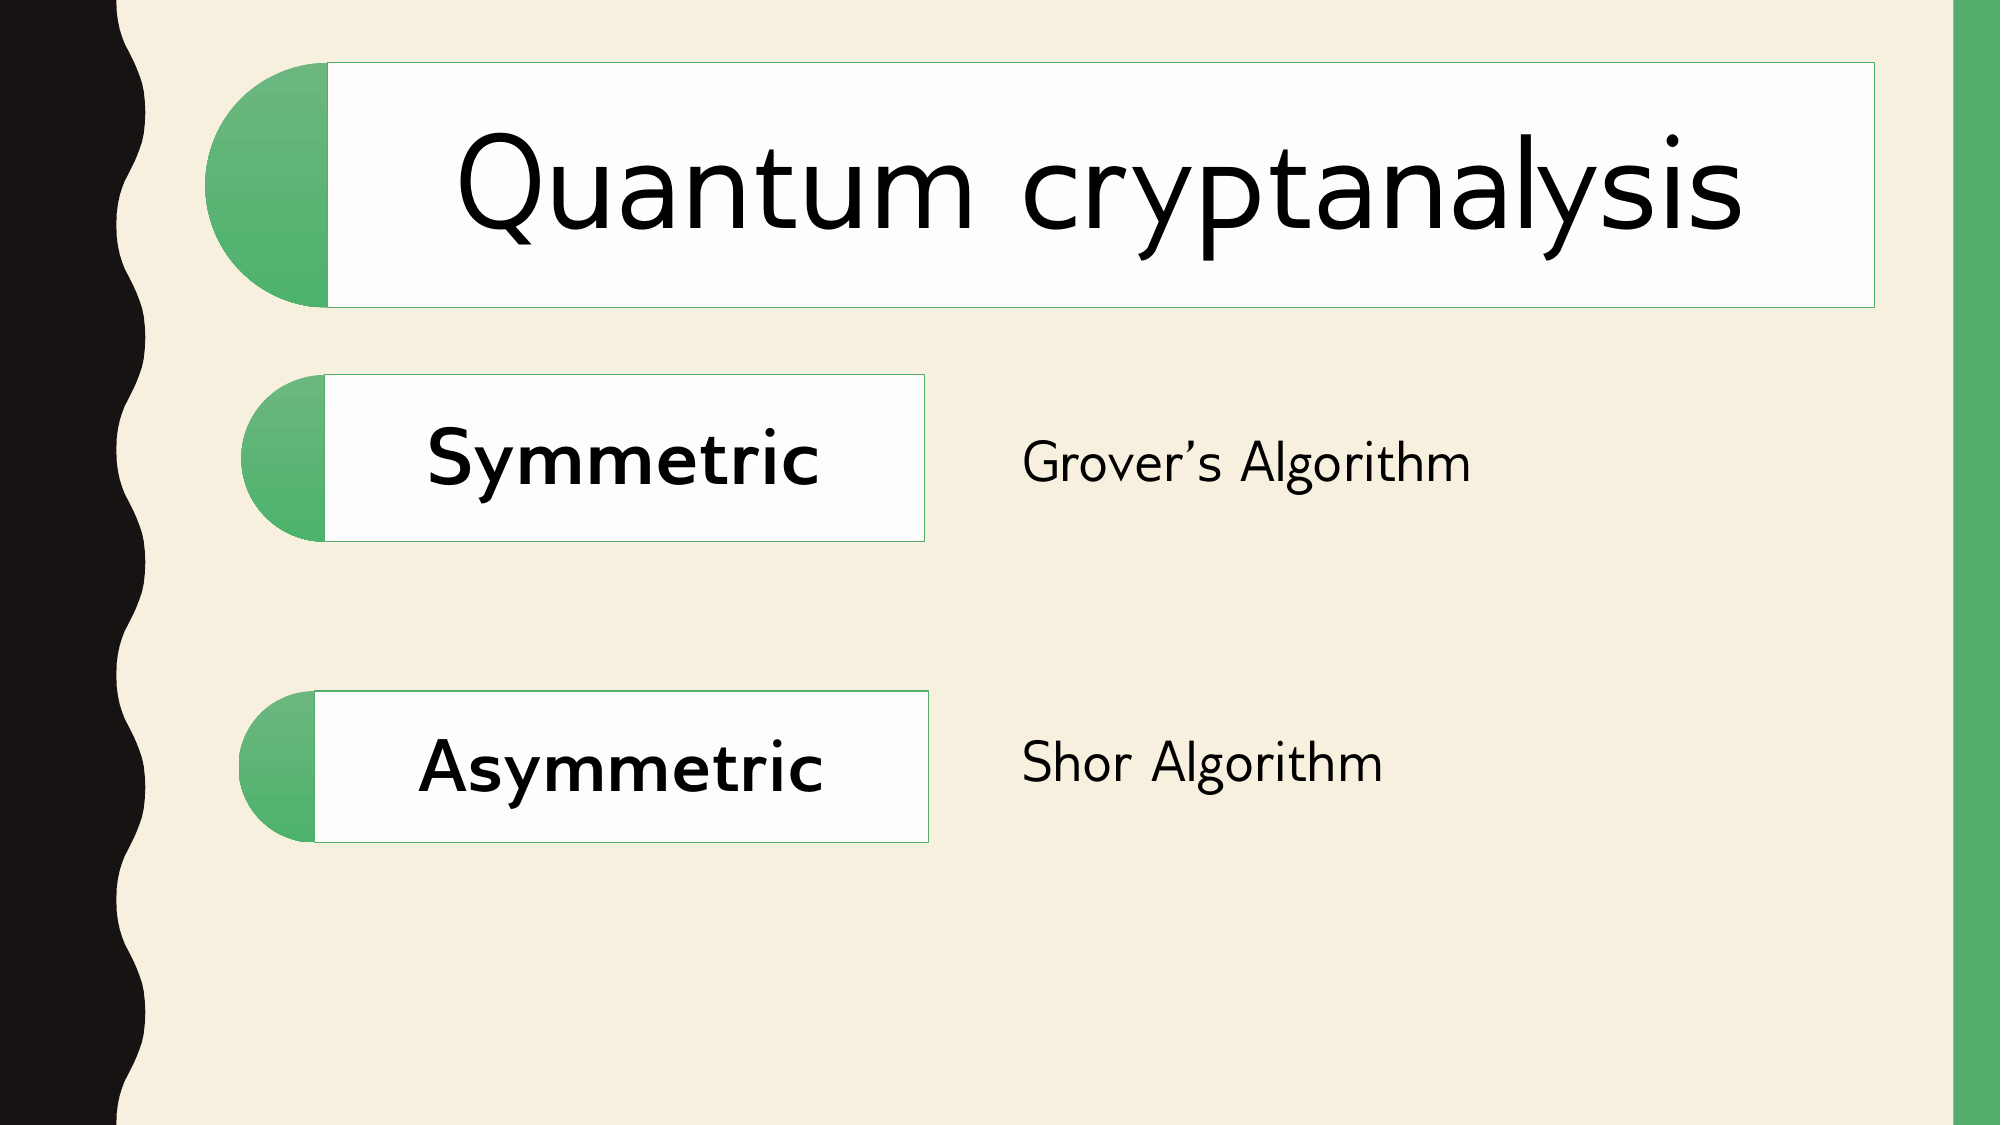

Quantum cryptanalysis
Symmetric
Grover’s Algorithm

Asymmetric
Shor Algorithm